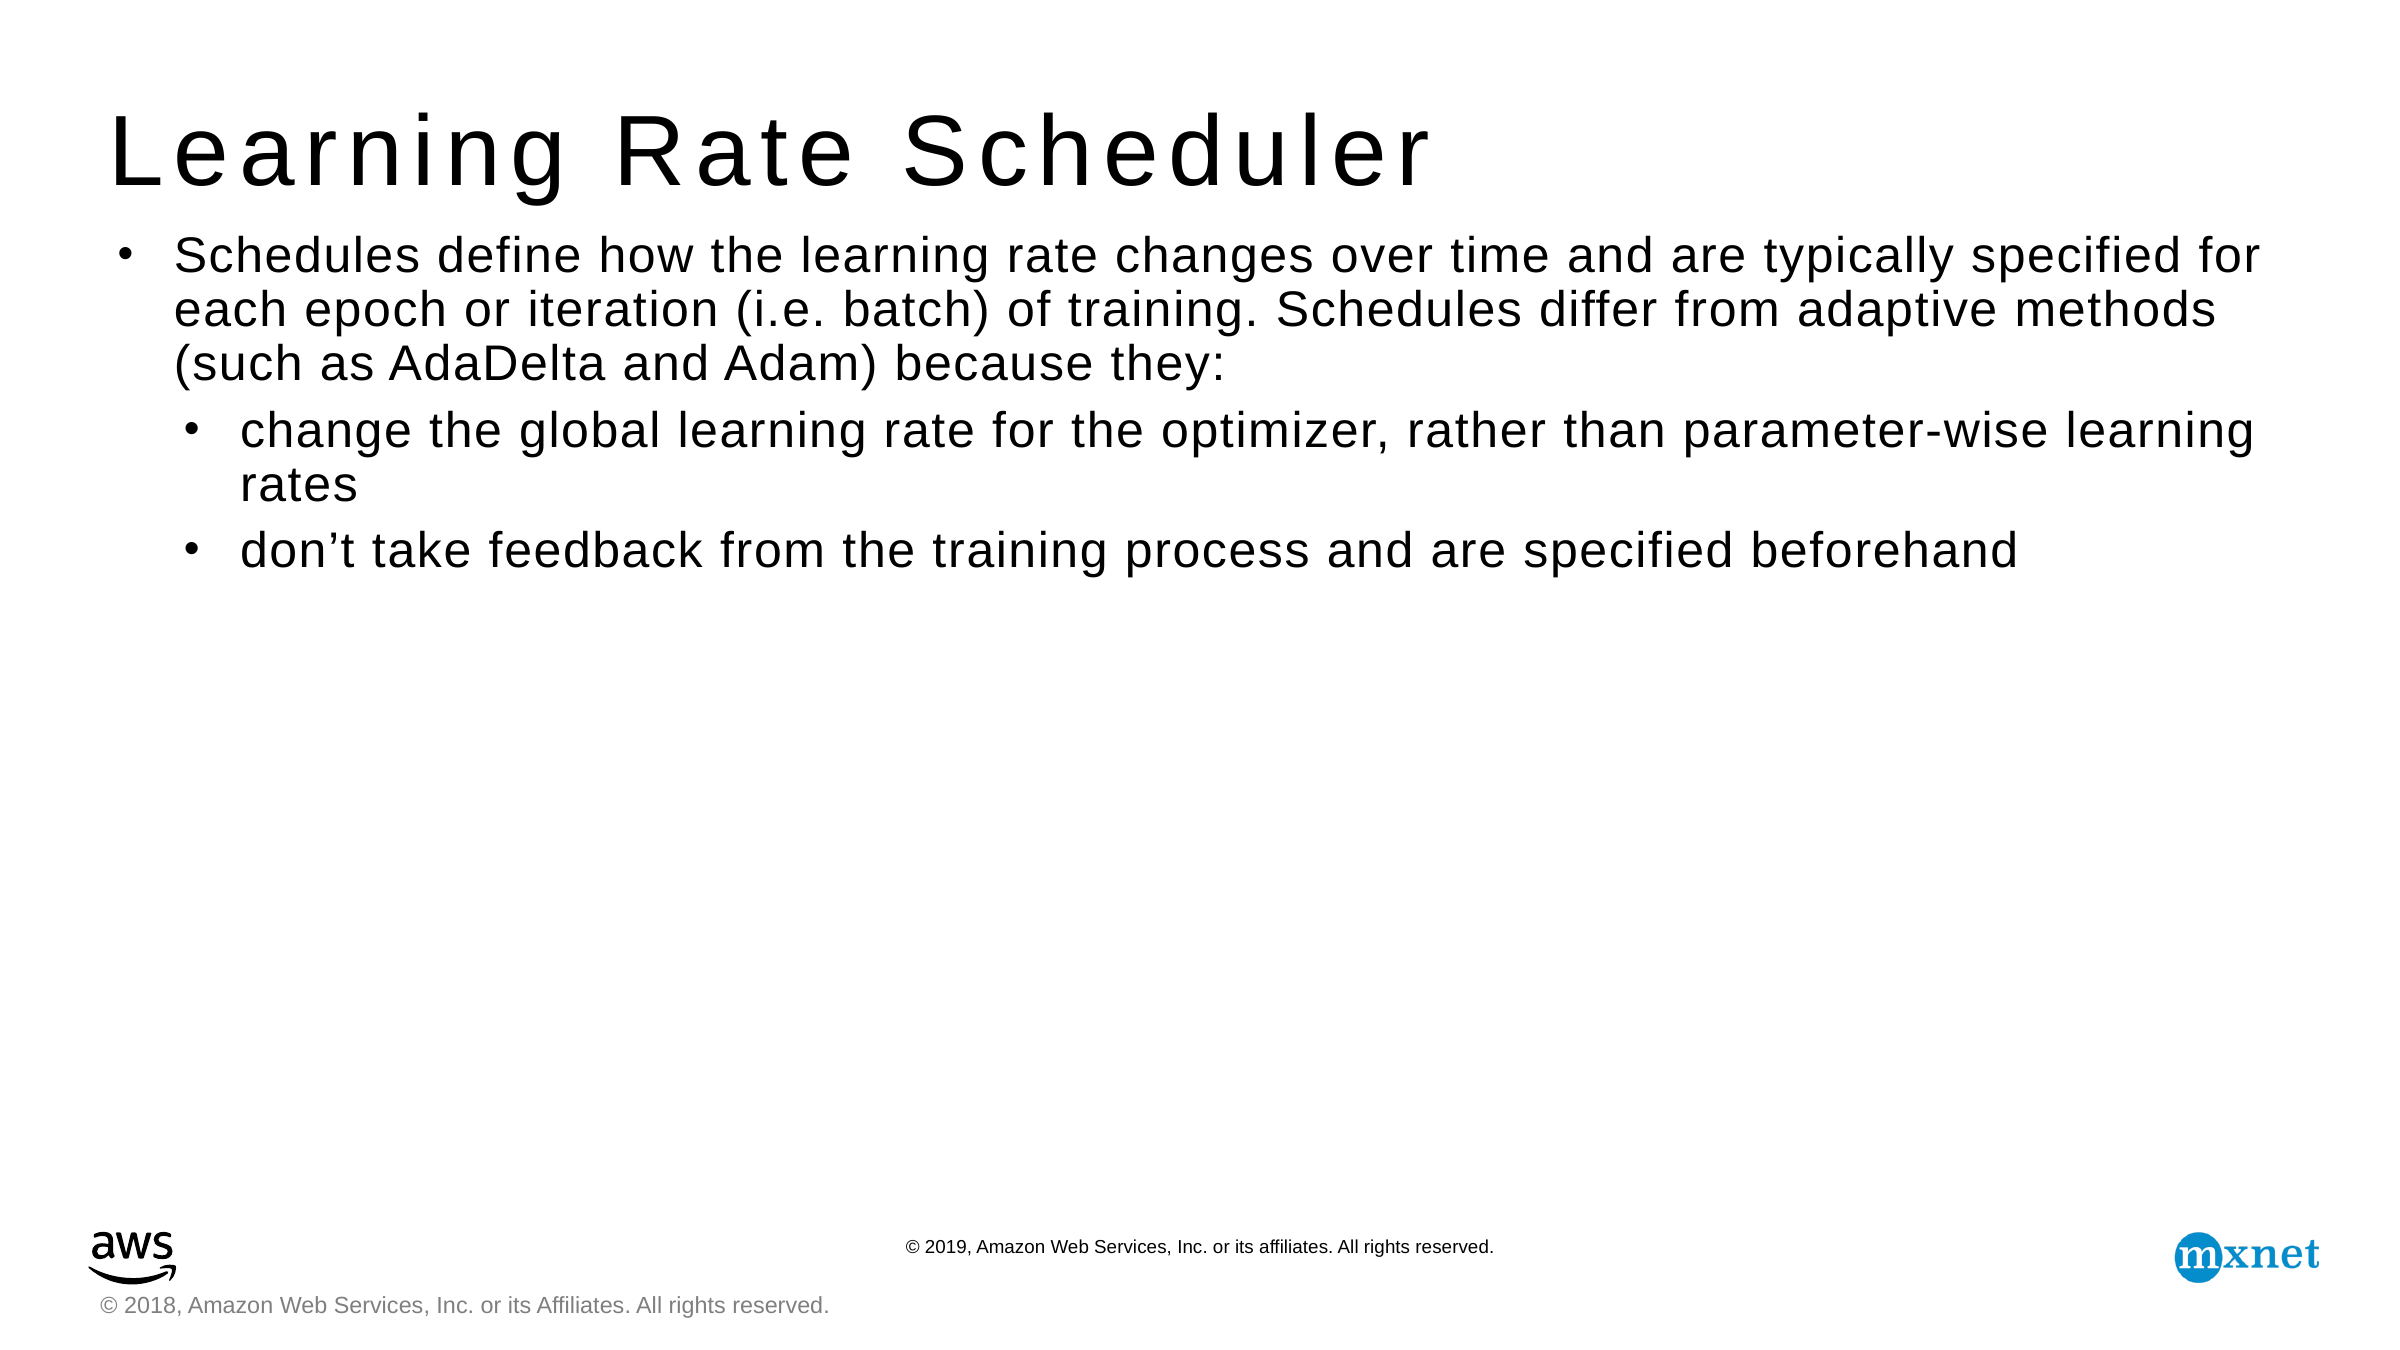

# Learning Rate Scheduler
Schedules define how the learning rate changes over time and are typically specified for each epoch or iteration (i.e. batch) of training. Schedules differ from adaptive methods (such as AdaDelta and Adam) because they:
change the global learning rate for the optimizer, rather than parameter-wise learning rates
don’t take feedback from the training process and are specified beforehand